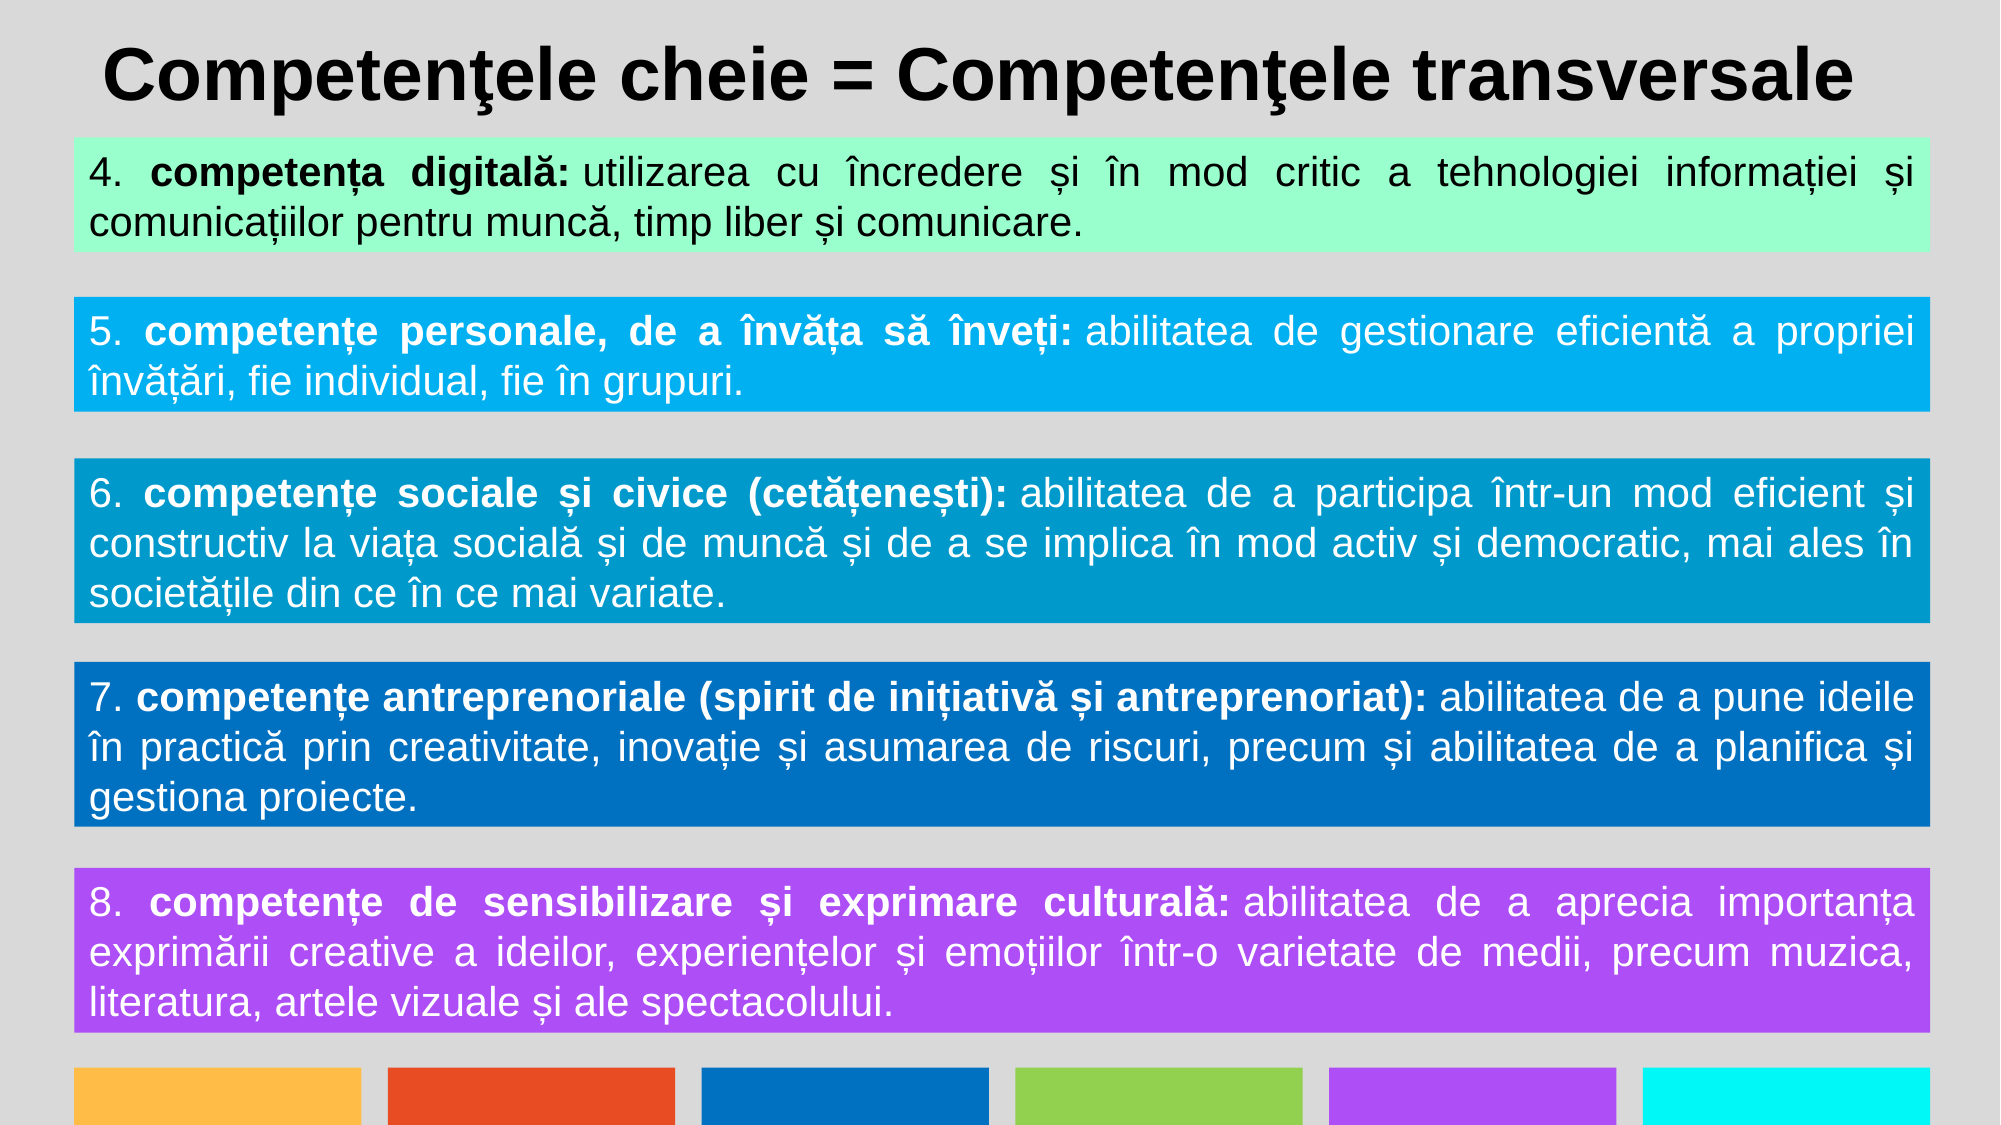

Competenţele cheie = Competenţele transversale
4. competența digitală: utilizarea cu încredere și în mod critic a tehnologiei informației și comunicațiilor pentru muncă, timp liber și comunicare.
5. competențe personale, de a învăța să înveți: abilitatea de gestionare eficientă a propriei învățări, fie individual, fie în grupuri.
6. competențe sociale și civice (cetățenești): abilitatea de a participa într-un mod eficient și constructiv la viața socială și de muncă și de a se implica în mod activ și democratic, mai ales în societățile din ce în ce mai variate.
7. competențe antreprenoriale (spirit de inițiativă și antreprenoriat): abilitatea de a pune ideile în practică prin creativitate, inovație și asumarea de riscuri, precum și abilitatea de a planifica și gestiona proiecte.
8. competențe de sensibilizare și exprimare culturală: abilitatea de a aprecia importanța exprimării creative a ideilor, experiențelor și emoțiilor într-o varietate de medii, precum muzica, literatura, artele vizuale și ale spectacolului.